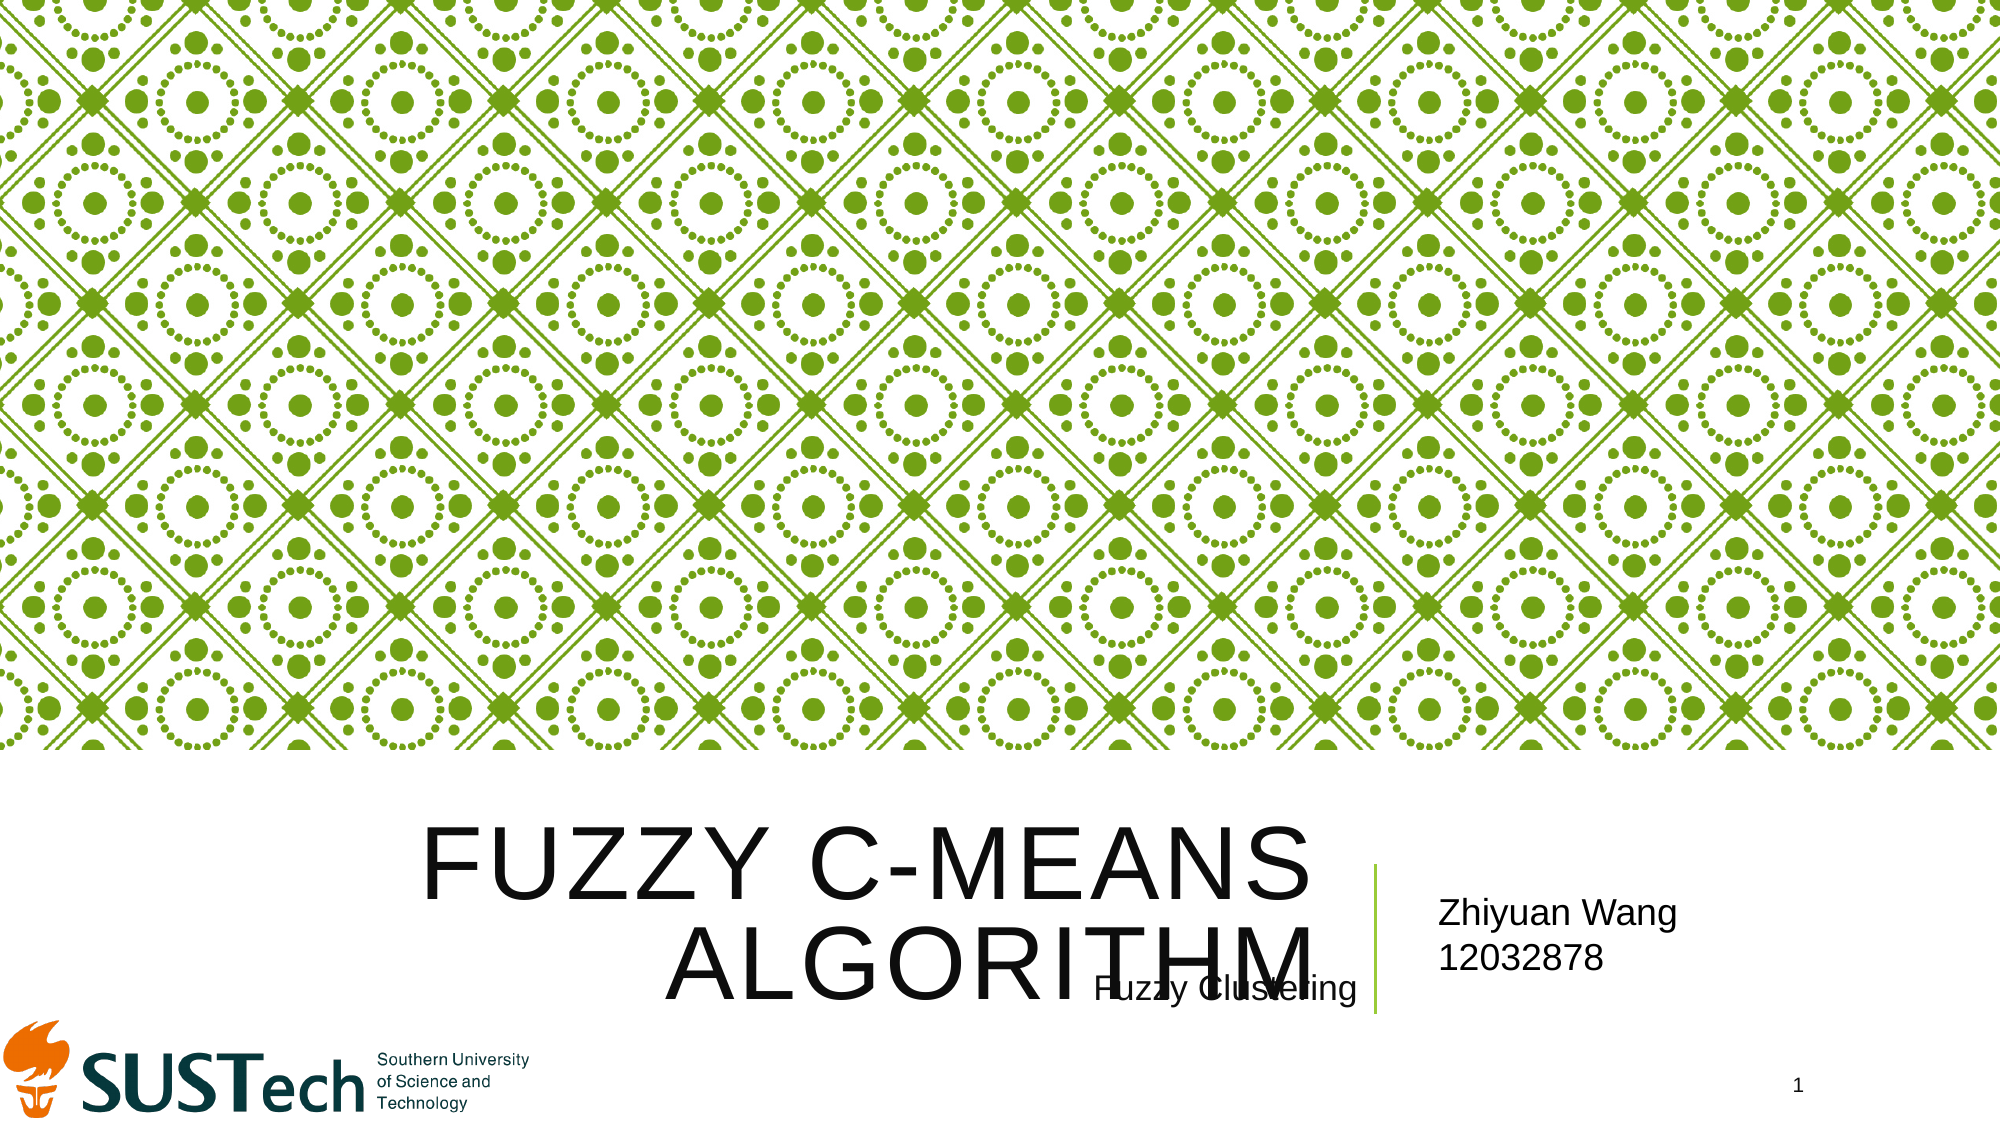

# FuzzY C-MEANS Algorithm
Zhiyuan Wang
12032878
Fuzzy Clustering
1